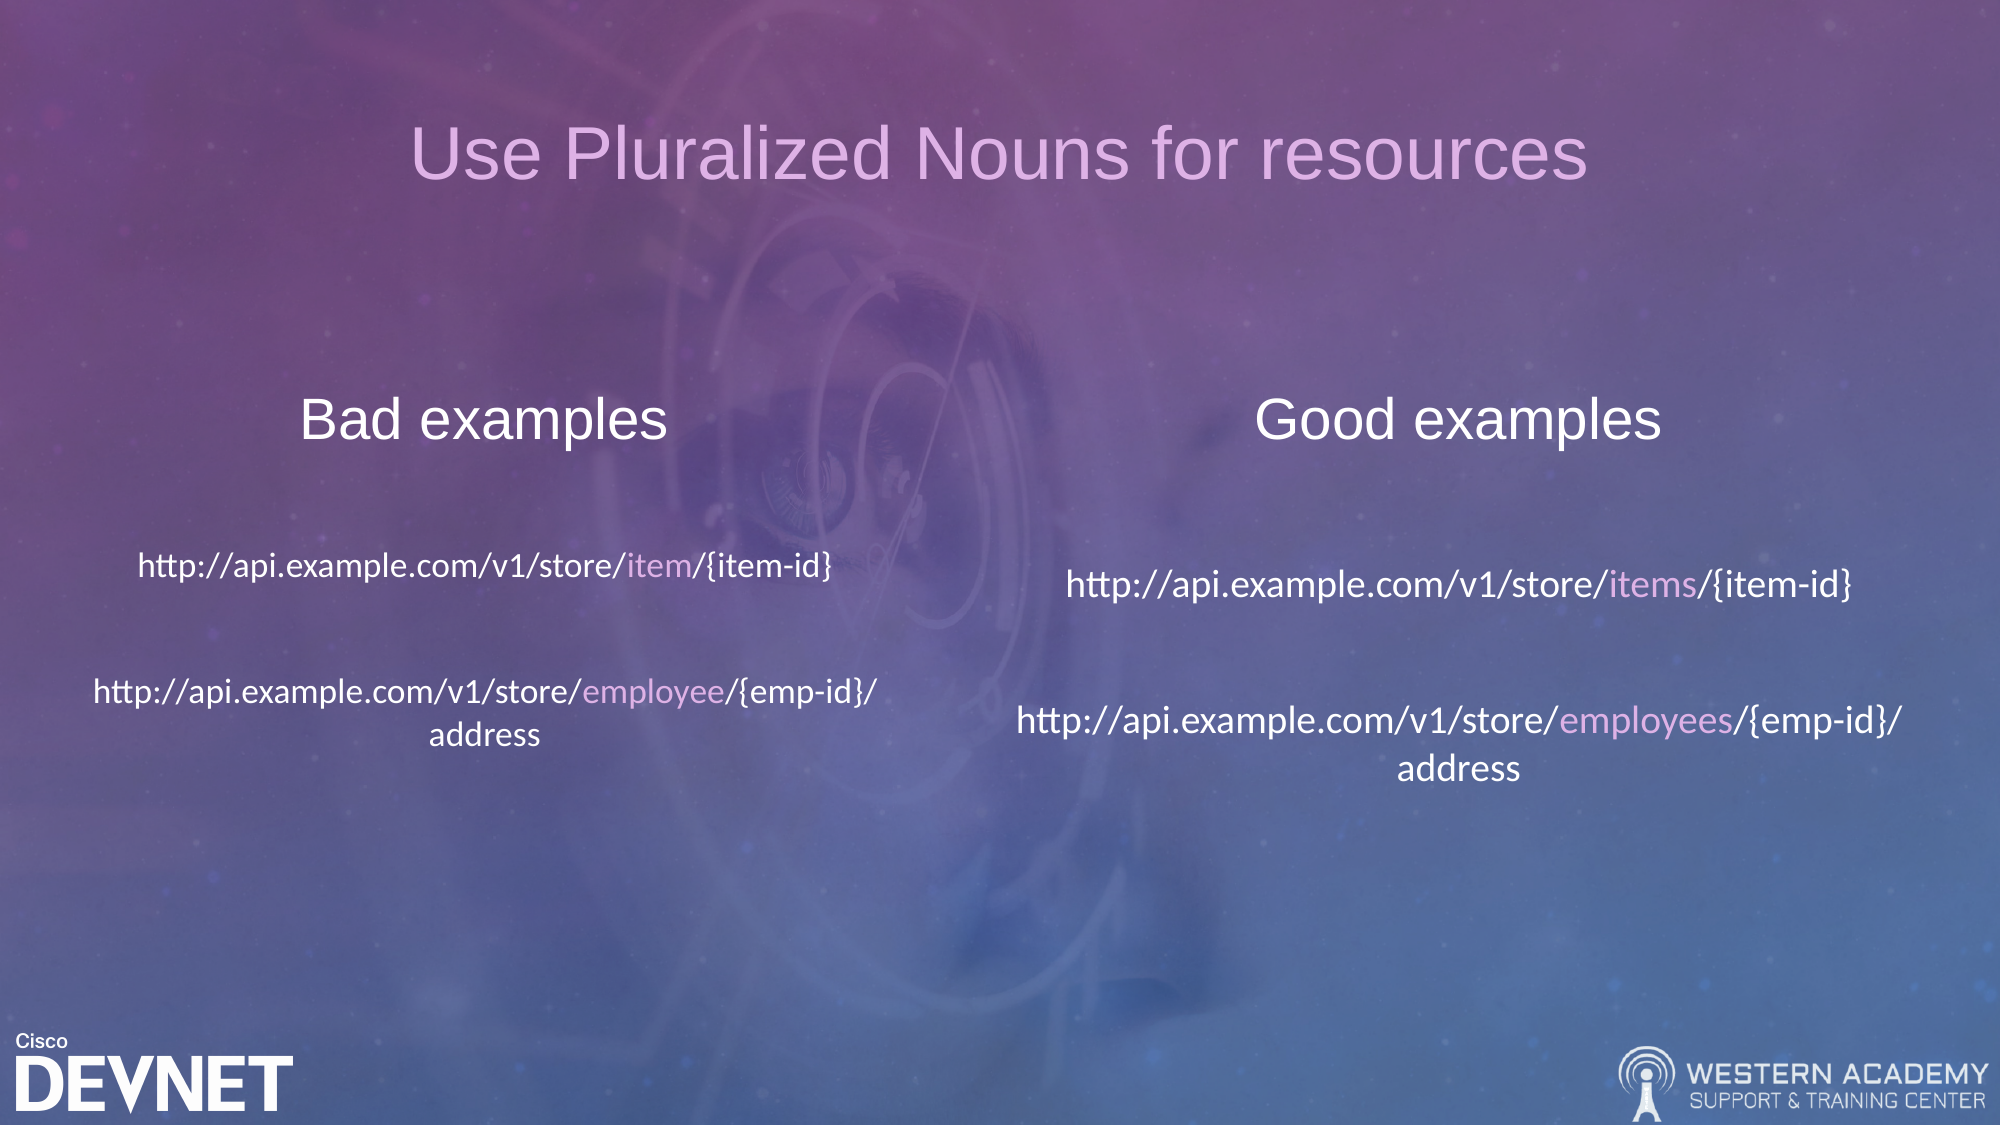

# Use Pluralized Nouns for resources
Bad examples
Good examples

http://api.example.com/v1/store/item/{item-id}

http://api.example.com/v1/store/employee/{emp-id}/address

http://api.example.com/v1/store/items/{item-id}

http://api.example.com/v1/store/employees/{emp-id}/address